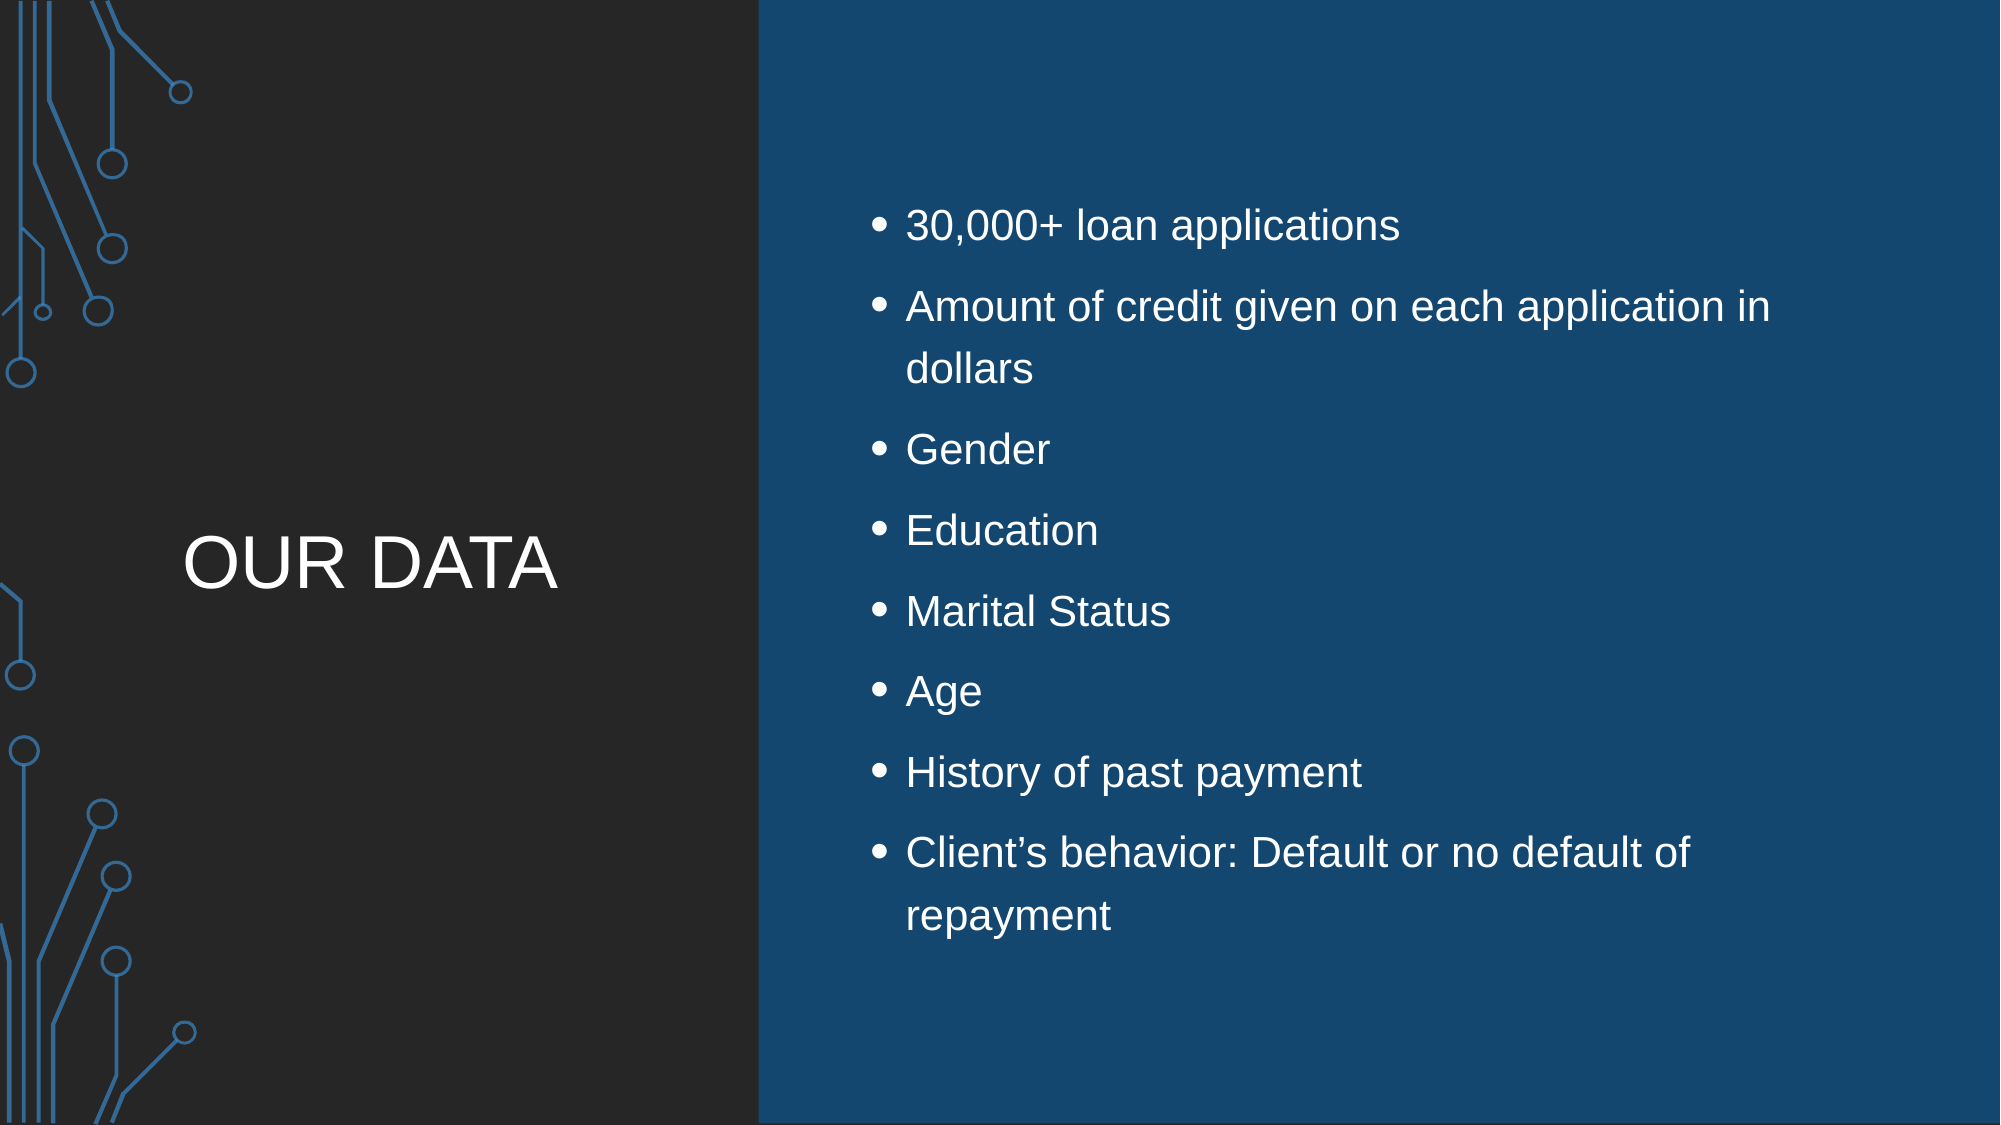

# Our data
30,000+ loan applications
Amount of credit given on each application in dollars
Gender
Education
Marital Status
Age
History of past payment
Client’s behavior: Default or no default of repayment